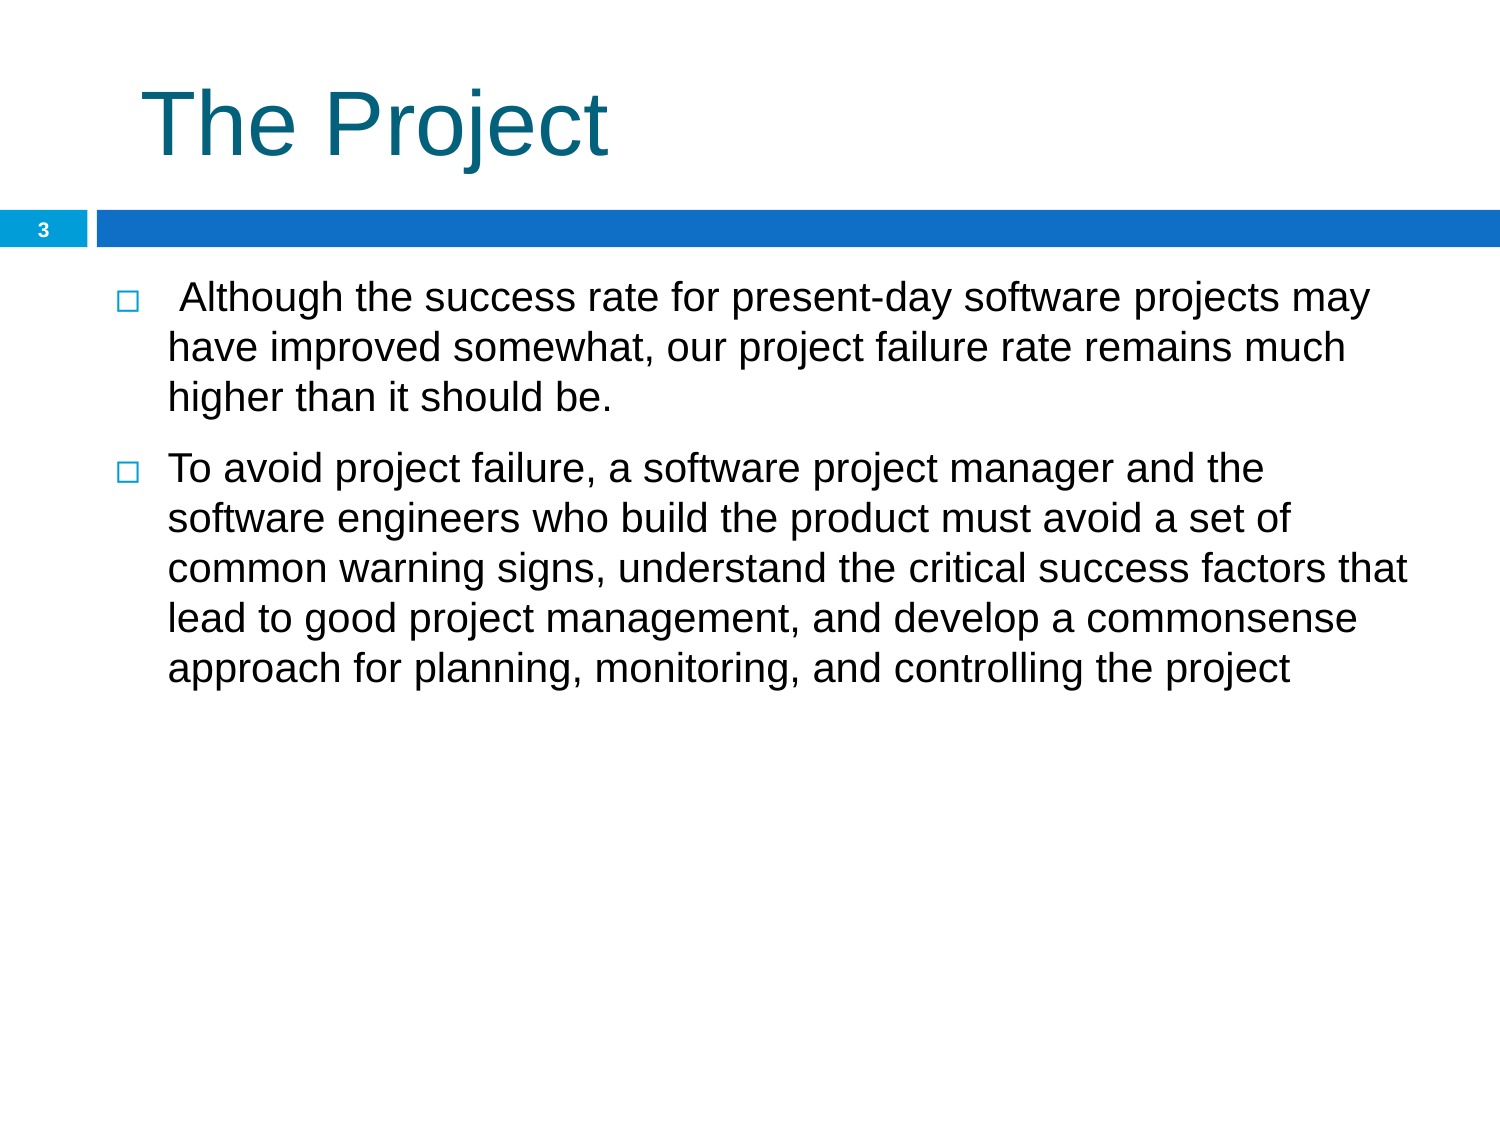

# The Project
3
 Although the success rate for present-day software projects may have improved somewhat, our project failure rate remains much higher than it should be.
To avoid project failure, a software project manager and the software engineers who build the product must avoid a set of common warning signs, understand the critical success factors that lead to good project management, and develop a commonsense approach for planning, monitoring, and controlling the project